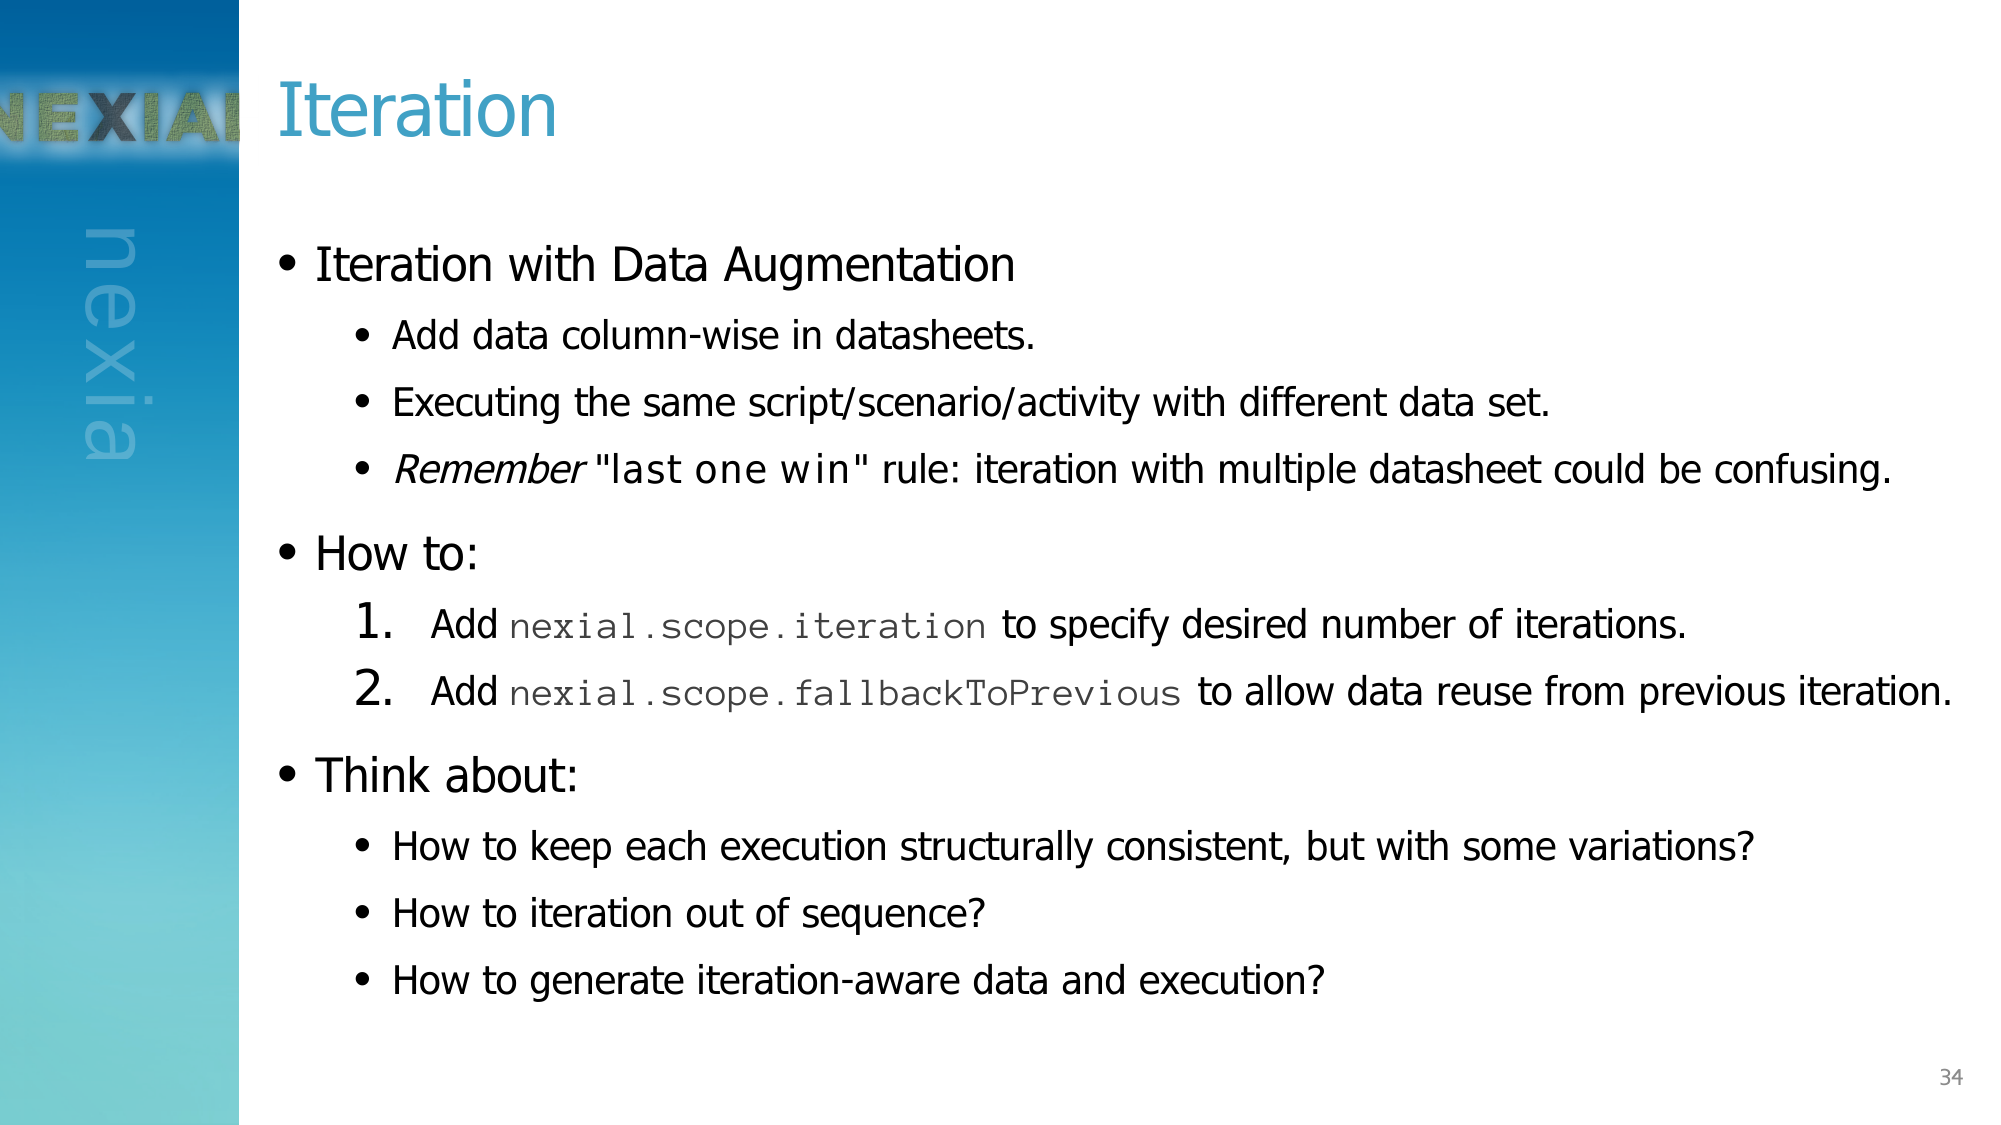

# Iteration
Iteration with Data Augmentation
Add data column-wise in datasheets.
Executing the same script/scenario/activity with different data set.
Remember "last one win" rule: iteration with multiple datasheet could be confusing.
How to:
Add nexial.scope.iteration to specify desired number of iterations.
Add nexial.scope.fallbackToPrevious to allow data reuse from previous iteration.
Think about:
How to keep each execution structurally consistent, but with some variations?
How to iteration out of sequence?
How to generate iteration-aware data and execution?
34